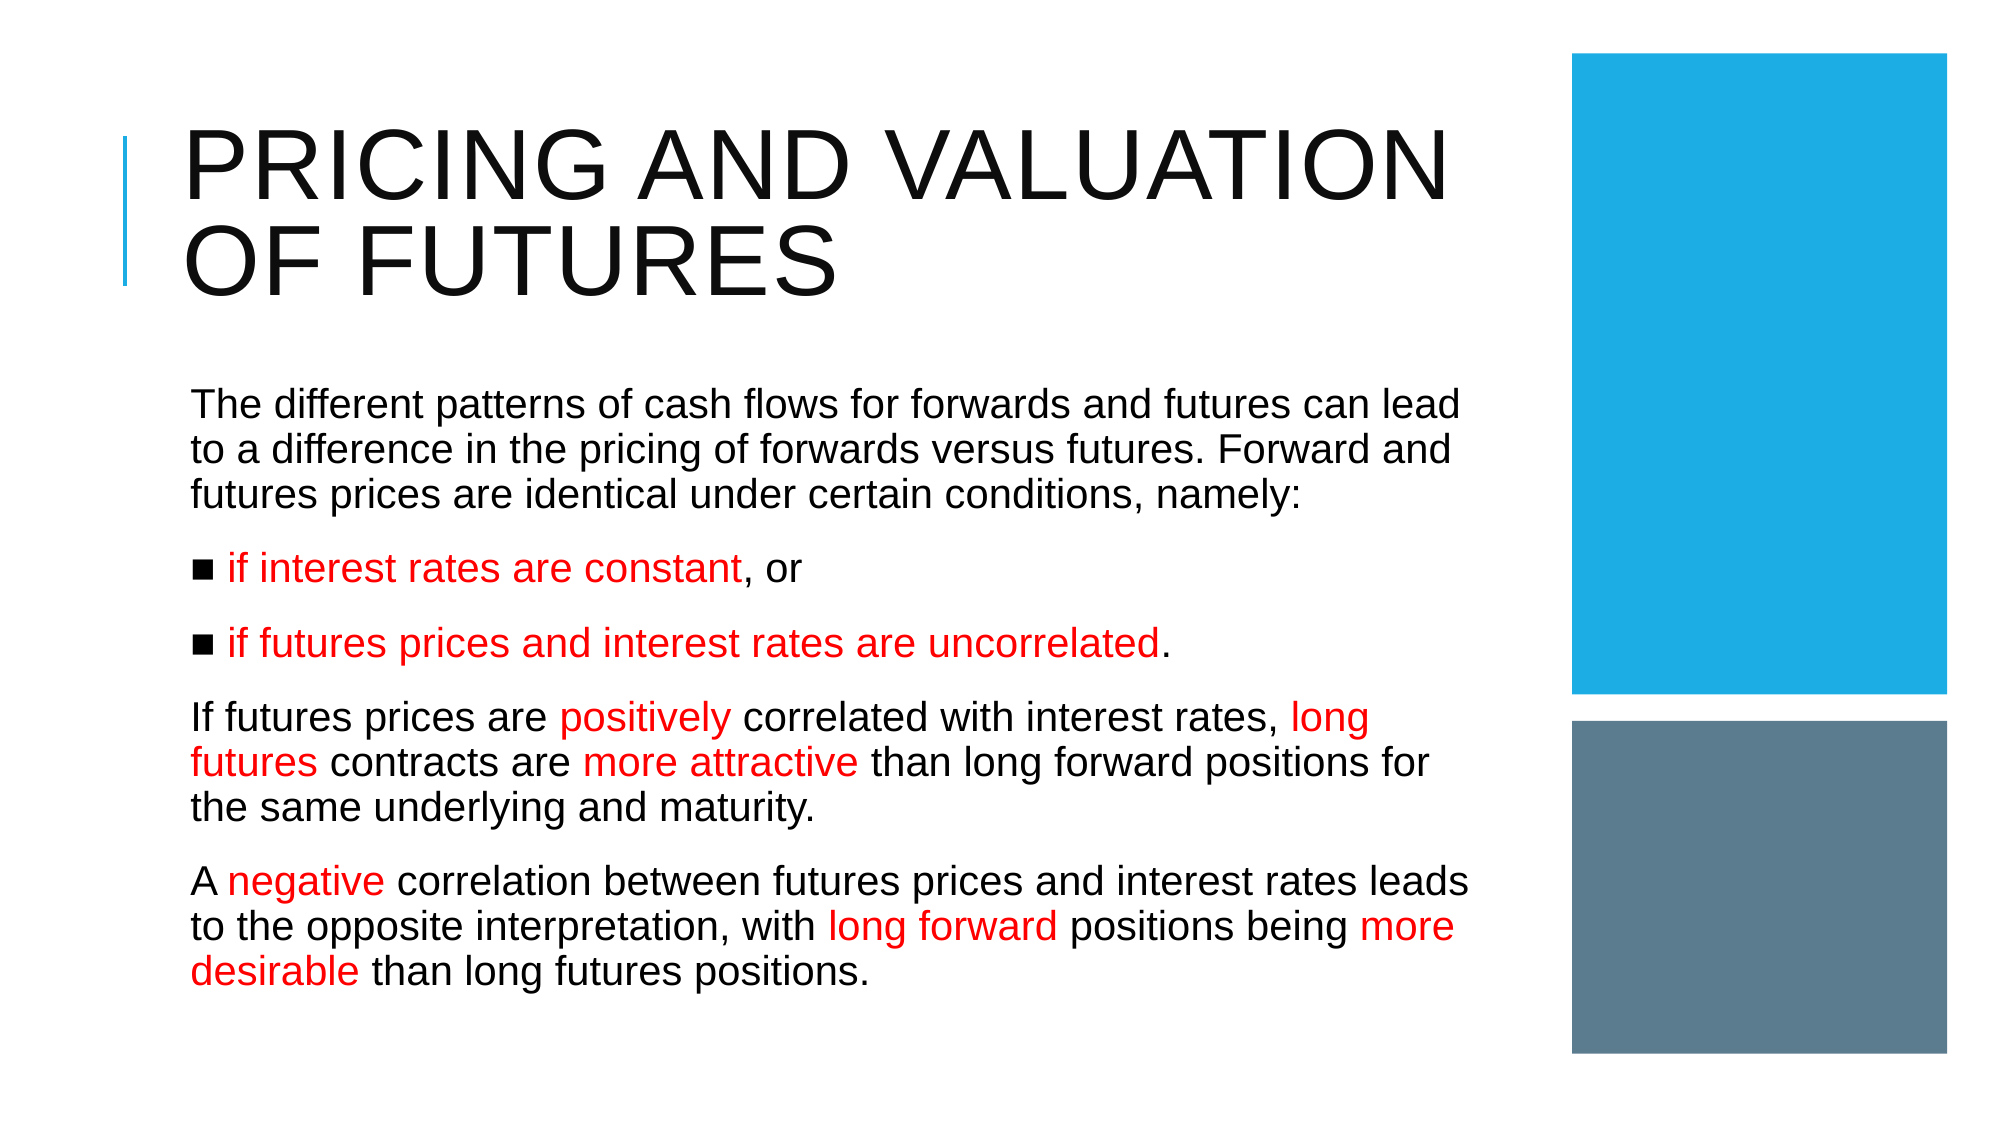

# Pricing and valuation of futures
The different patterns of cash flows for forwards and futures can lead to a difference in the pricing of forwards versus futures. Forward and futures prices are identical under certain conditions, namely:
■ if interest rates are constant, or
■ if futures prices and interest rates are uncorrelated.
If futures prices are positively correlated with interest rates, long futures contracts are more attractive than long forward positions for the same underlying and maturity.
A negative correlation between futures prices and interest rates leads to the opposite interpretation, with long forward positions being more desirable than long futures positions.